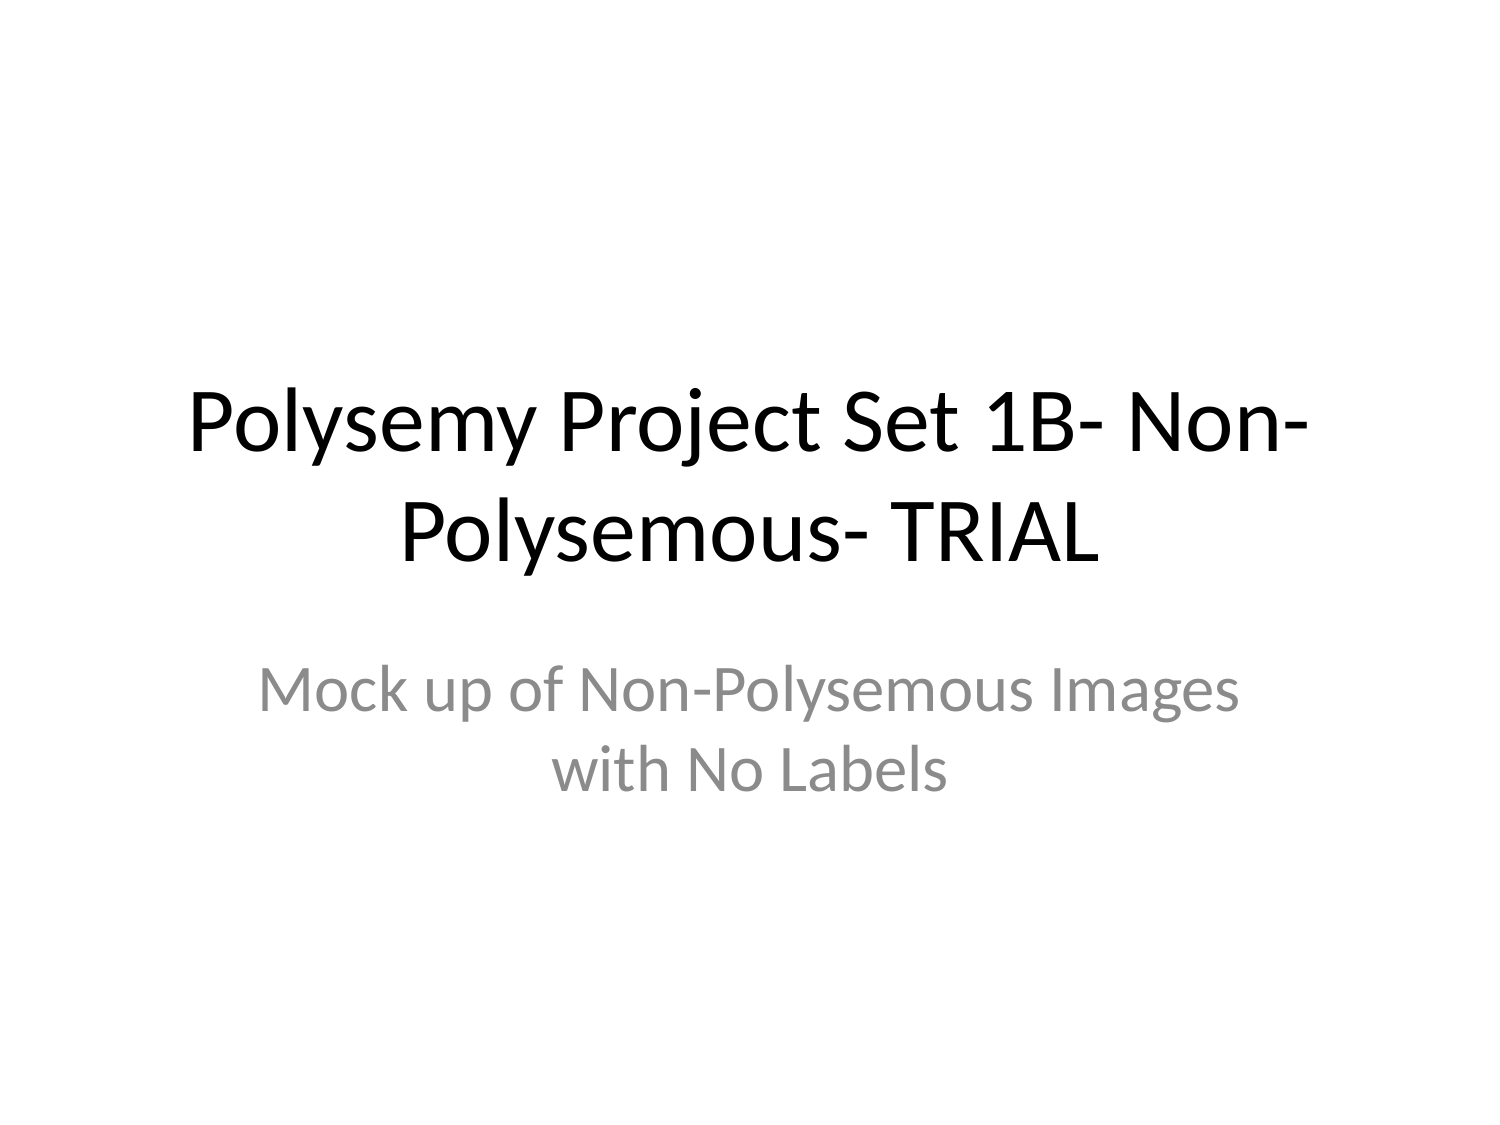

# Polysemy Project Set 1B- Non-Polysemous- TRIAL
Mock up of Non-Polysemous Images with No Labels